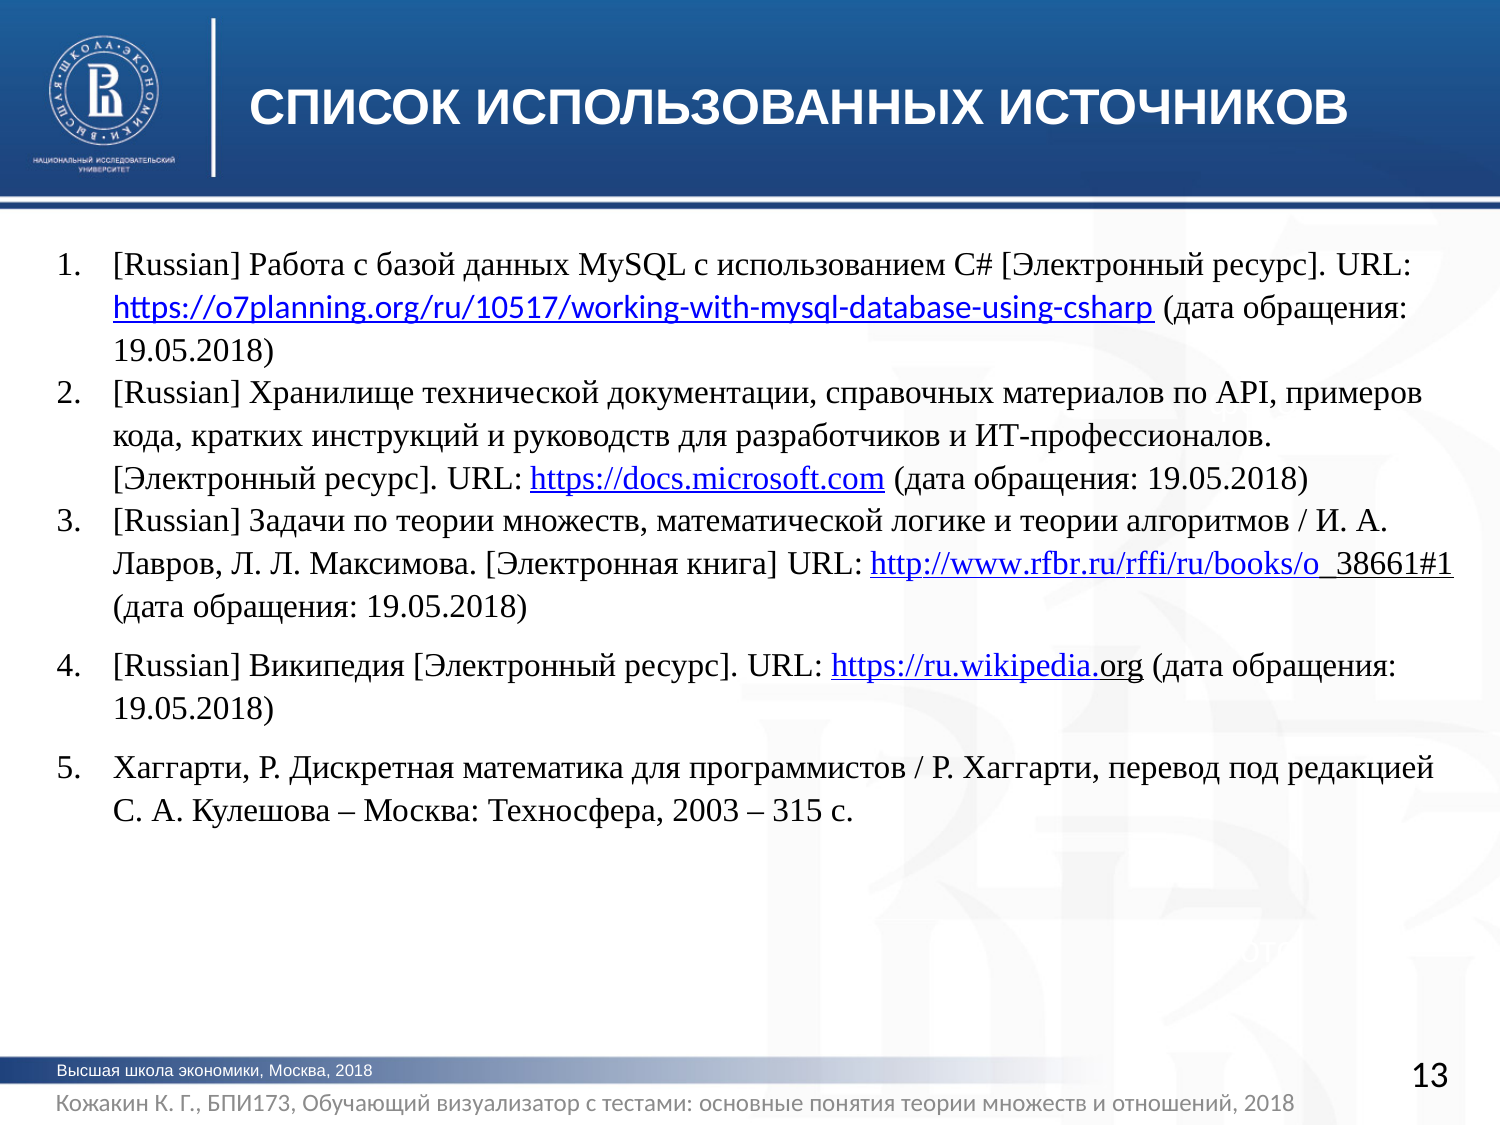

СПИСОК ИСПОЛЬЗОВАННЫХ ИСТОЧНИКОВ
[Russian] Работа с базой данных MySQL с использованием C# [Электронный ресурс]. URL: https://o7planning.org/ru/10517/working-with-mysql-database-using-csharp (дата обращения: 19.05.2018)
[Russian] Хранилище технической документации, справочных материалов по API, примеров кода, кратких инструкций и руководств для разработчиков и ИТ-профессионалов. [Электронный ресурс]. URL: https://docs.microsoft.com (дата обращения: 19.05.2018)
[Russian] Задачи по теории множеств, математической логике и теории алгоритмов / И. А. Лавров, Л. Л. Максимова. [Электронная книга] URL: http://www.rfbr.ru/rffi/ru/books/o_38661#1 (дата обращения: 19.05.2018)
[Russian] Википедия [Электронный ресурс]. URL: https://ru.wikipedia.org (дата обращения: 19.05.2018)
Хаггарти, Р. Дискретная математика для программистов / Р. Хаггарти, перевод под редакцией С. А. Кулешова – Москва: Техносфера, 2003 – 315 с.

фото
фото
13
Высшая школа экономики, Москва, 2018
Кожакин К. Г., БПИ173, Обучающий визуализатор с тестами: основные понятия теории множеств и отношений, 2018